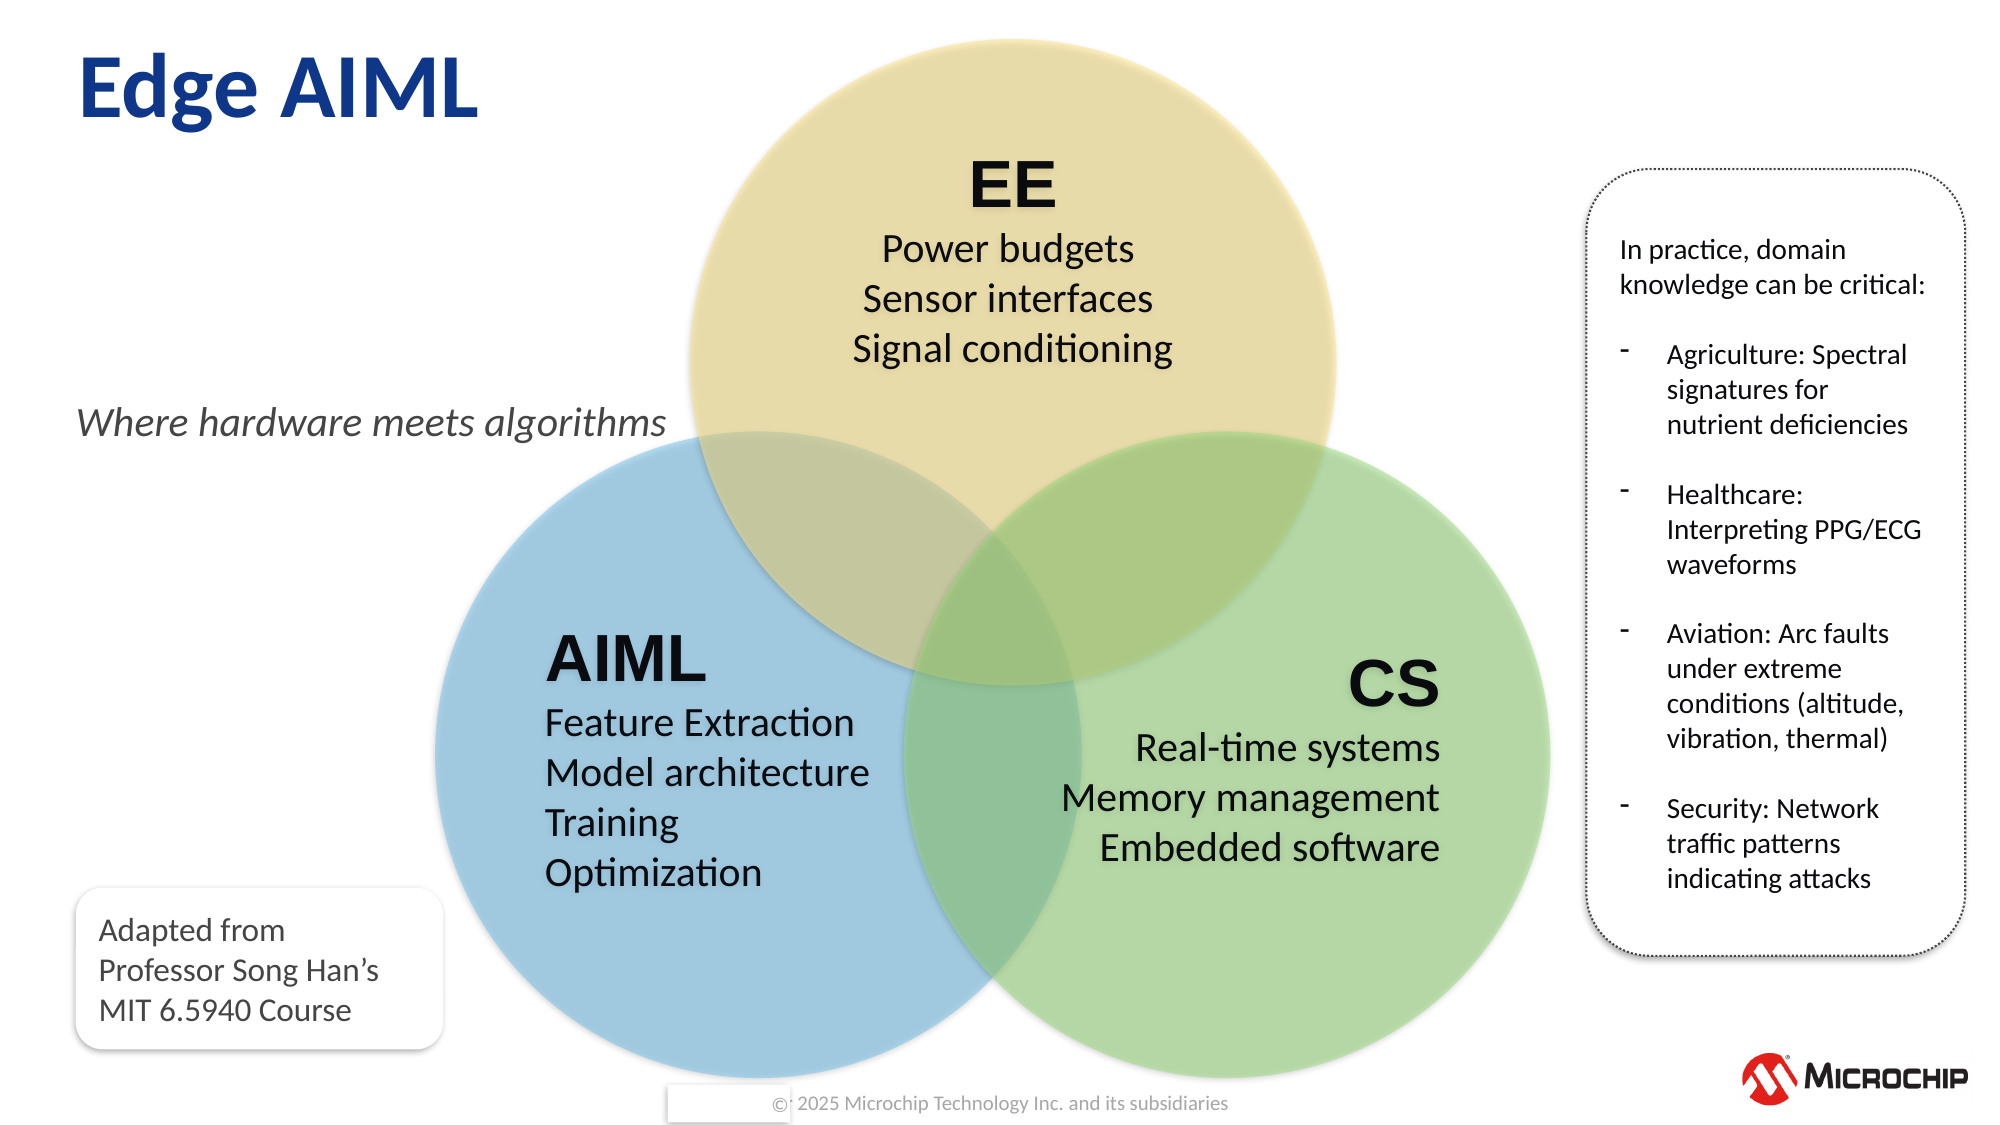

# Edge AIML
EE
Power budgets
Sensor interfaces
Signal conditioning
In practice, domain knowledge can be critical:

Agriculture: Spectral signatures for nutrient deficiencies

Healthcare: Interpreting PPG/ECG waveforms

Aviation: Arc faults under extreme conditions (altitude, vibration, thermal)

Security: Network traffic patterns indicating attacks
Where hardware meets algorithms
AIML
Feature Extraction
Model architecture Training
Optimization
CS
Real-time systems Memory management Embedded software
Adapted from
Professor Song Han’s
MIT 6.5940 Course